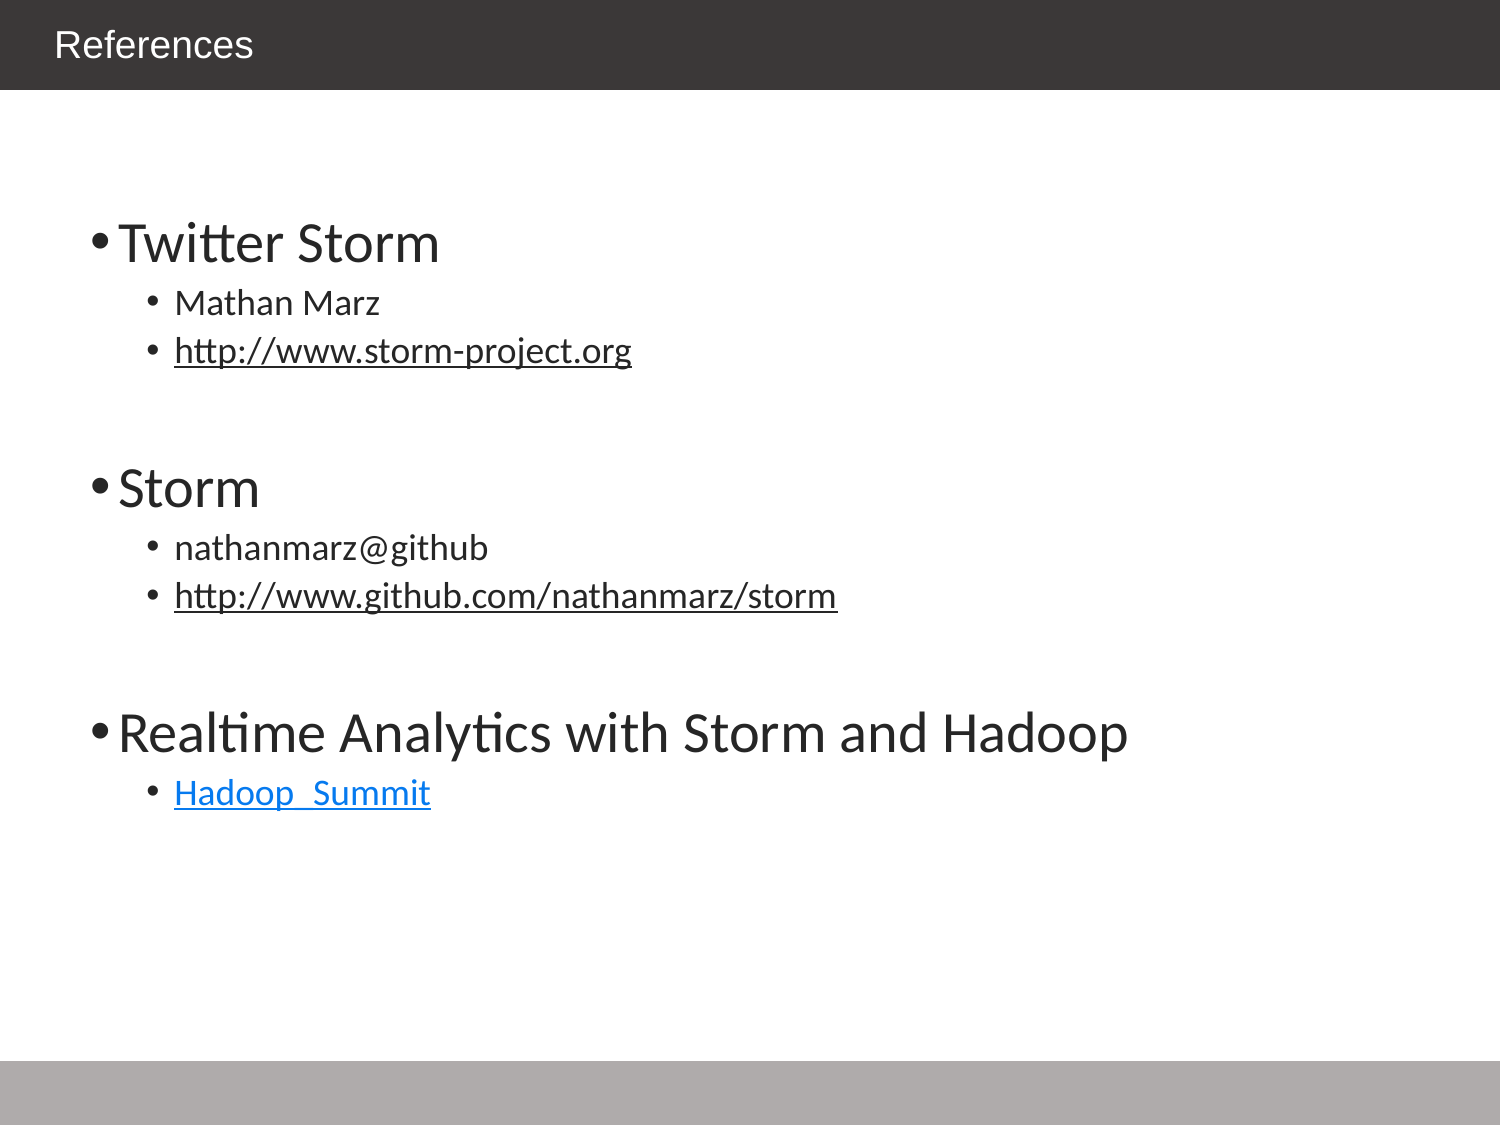

References
Twitter Storm
Mathan Marz
http://www.storm-project.org

Storm
nathanmarz@github
http://www.github.com/nathanmarz/storm

Realtime Analytics with Storm and Hadoop
Hadoop_Summit